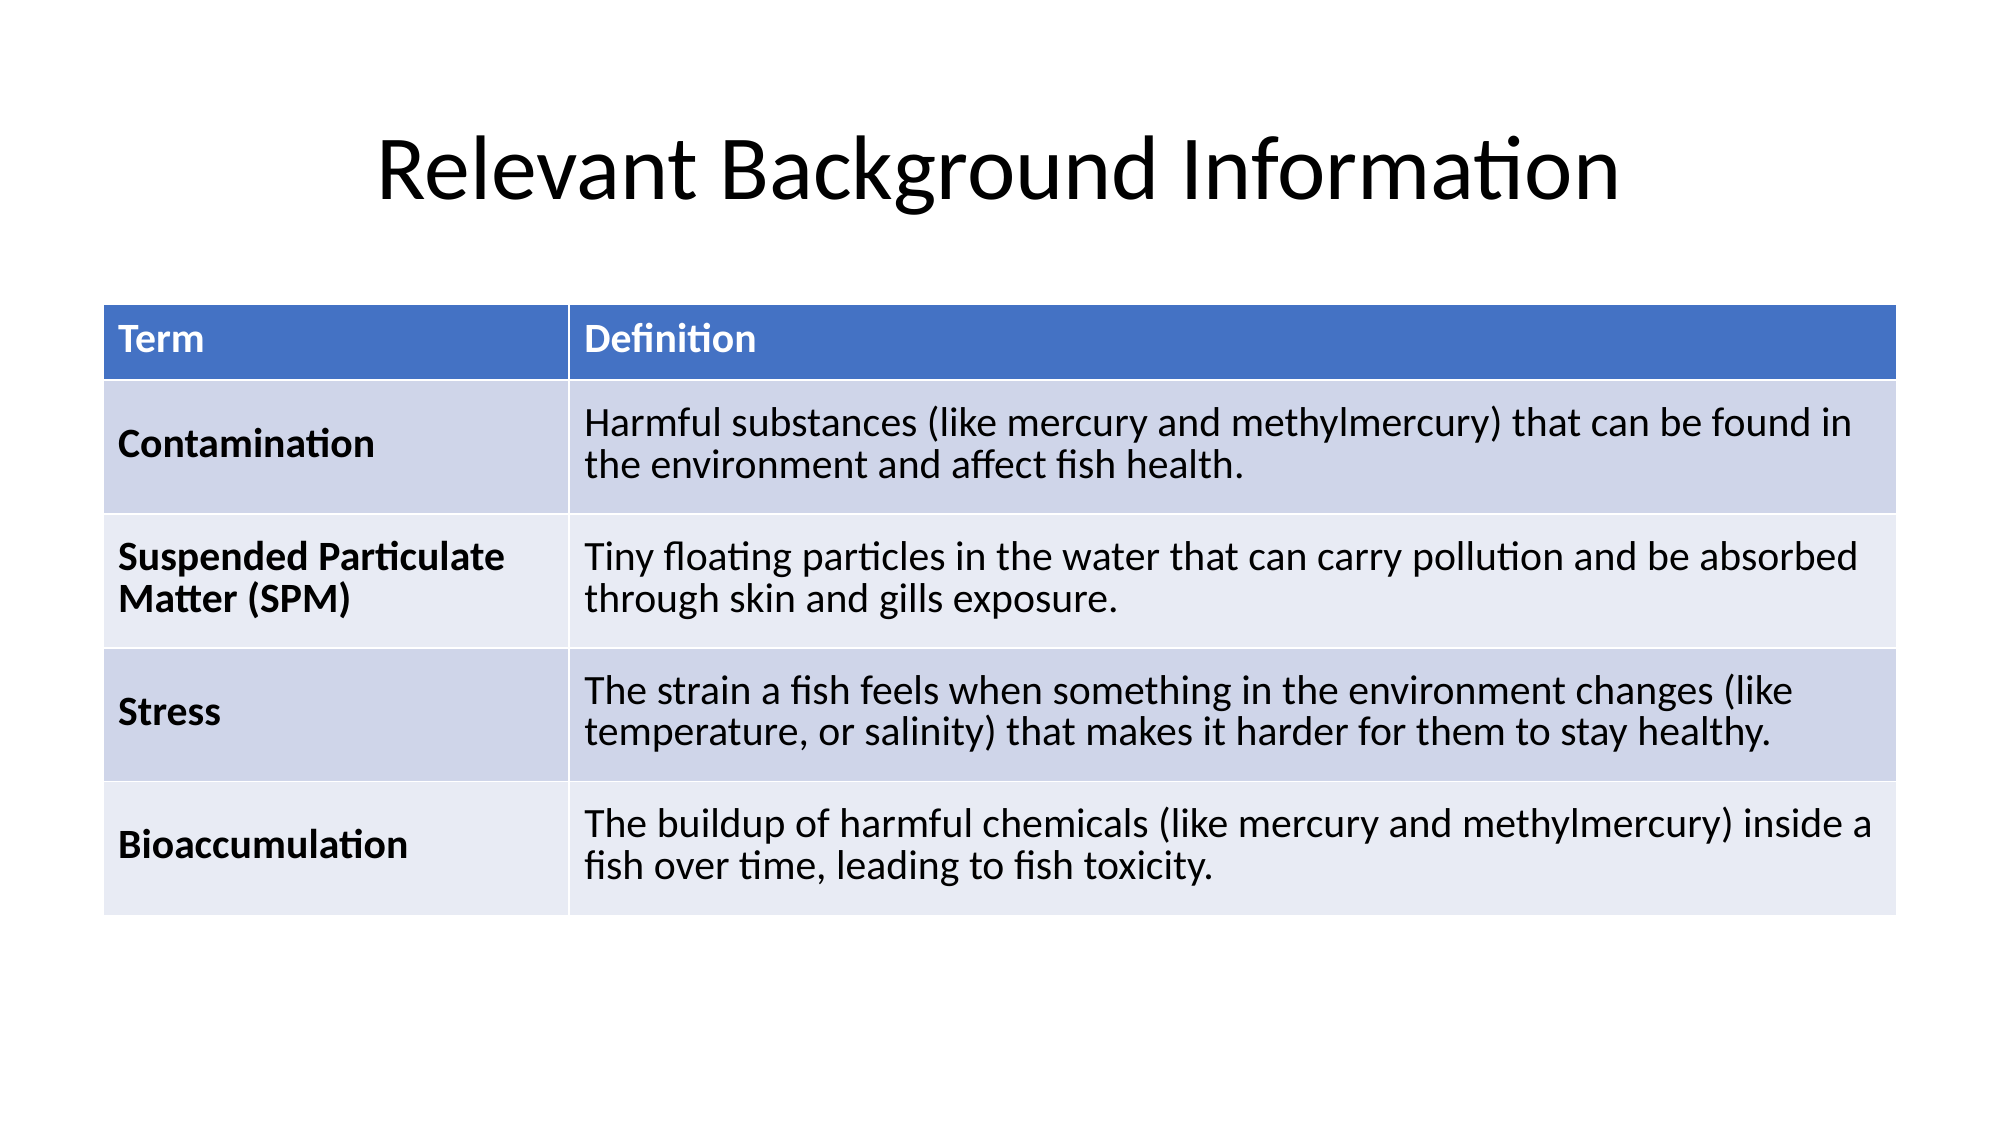

# Relevant Background Information
| Term | Definition |
| --- | --- |
| Contamination | Harmful substances (like mercury and methylmercury) that can be found in the environment and affect fish health. |
| Suspended Particulate Matter (SPM) | Tiny floating particles in the water that can carry pollution and be absorbed through skin and gills exposure. |
| Stress | The strain a fish feels when something in the environment changes (like temperature, or salinity) that makes it harder for them to stay healthy. |
| Bioaccumulation | The buildup of harmful chemicals (like mercury and methylmercury) inside a fish over time, leading to fish toxicity. |